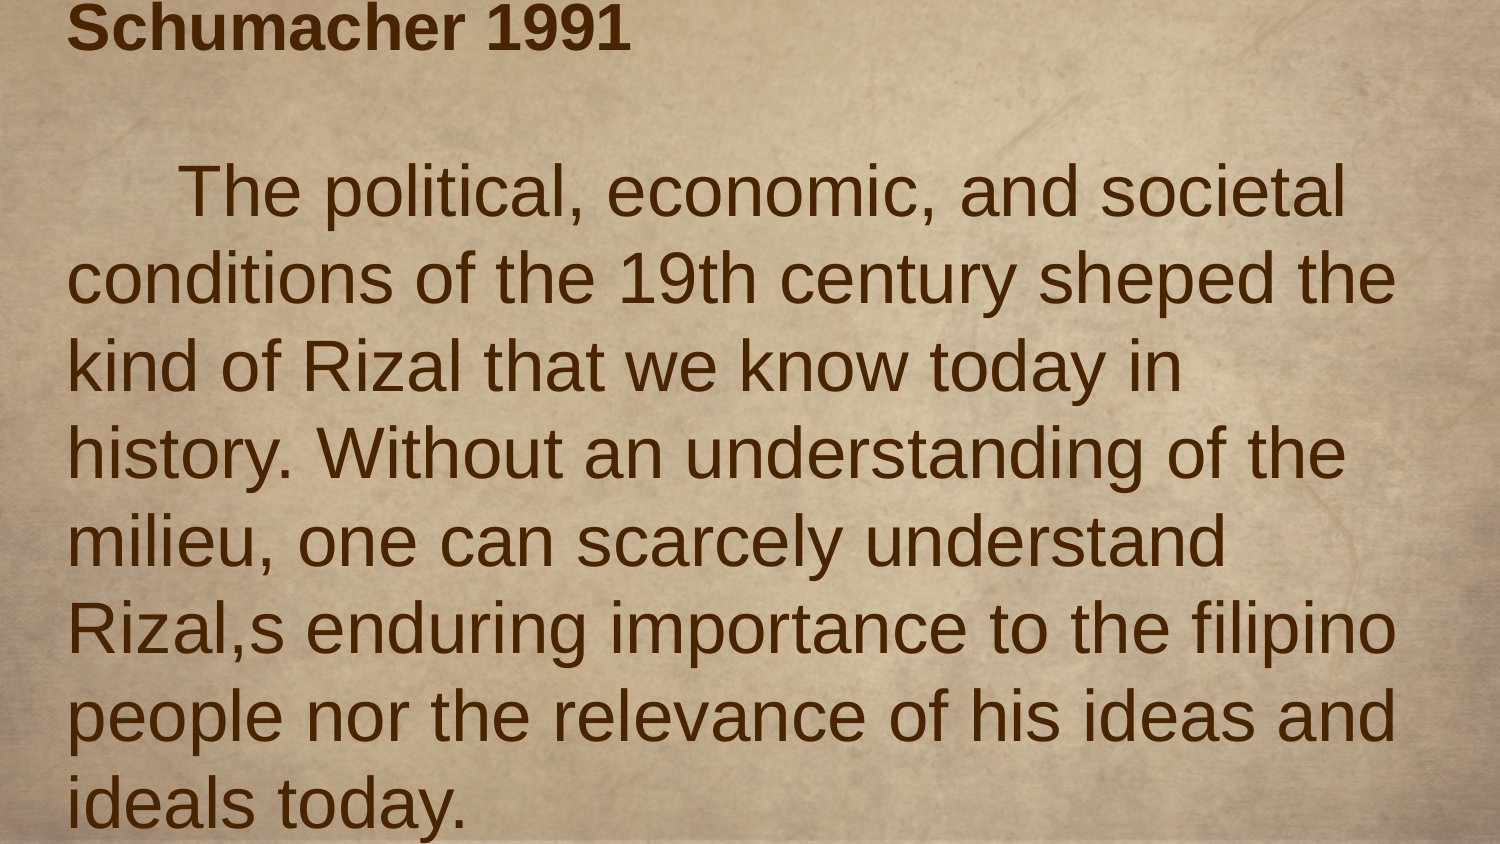

# Schumacher 1991

      The political, economic, and societal conditions of the 19th century sheped the kind of Rizal that we know today in history. Without an understanding of the milieu, one can scarcely understand Rizal,s enduring importance to the filipino people nor the relevance of his ideas and ideals today.